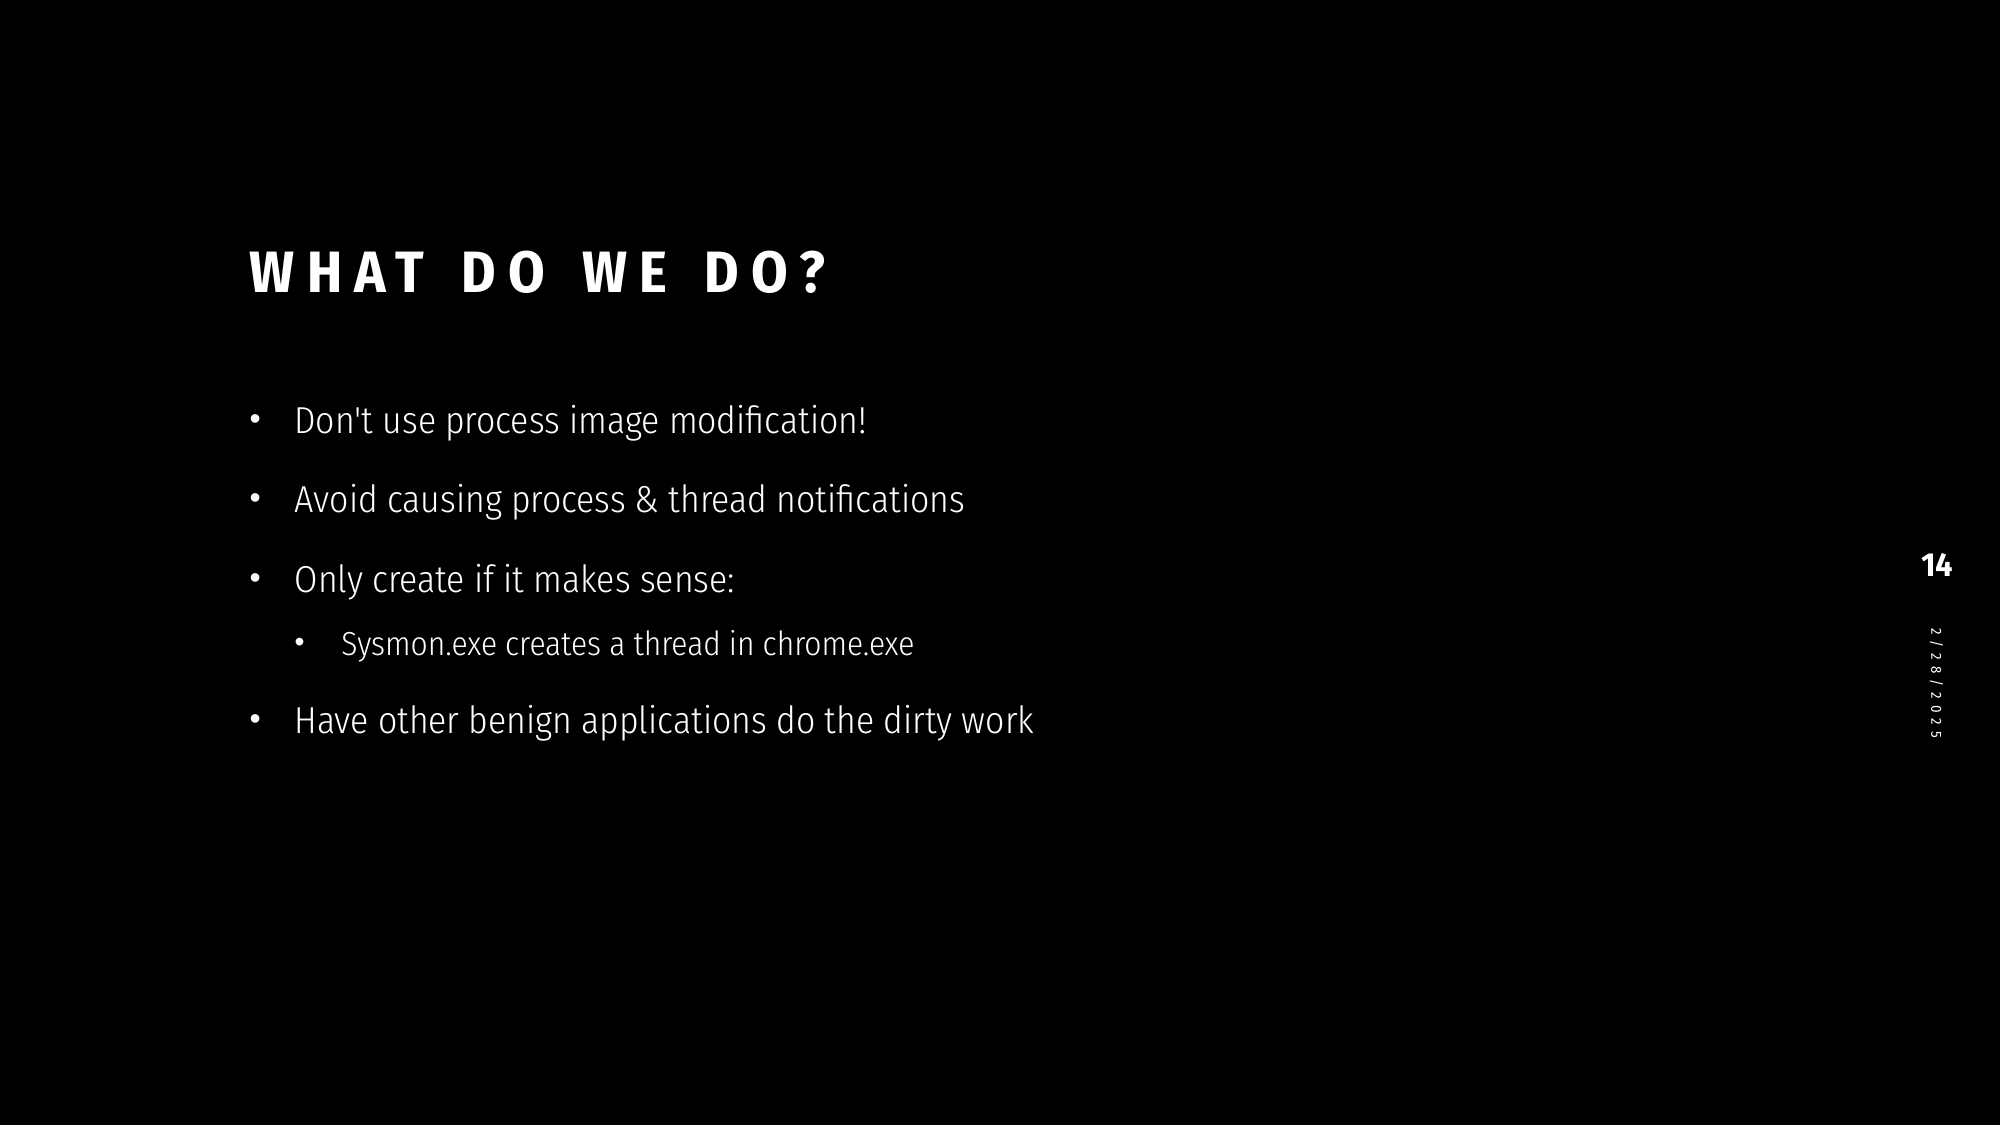

# what do we do?

Don't use process image modification!
Avoid causing process & thread notifications
Only create if it makes sense:
Sysmon.exe creates a thread in chrome.exe
Have other benign applications do the dirty work
14
2/28/2025